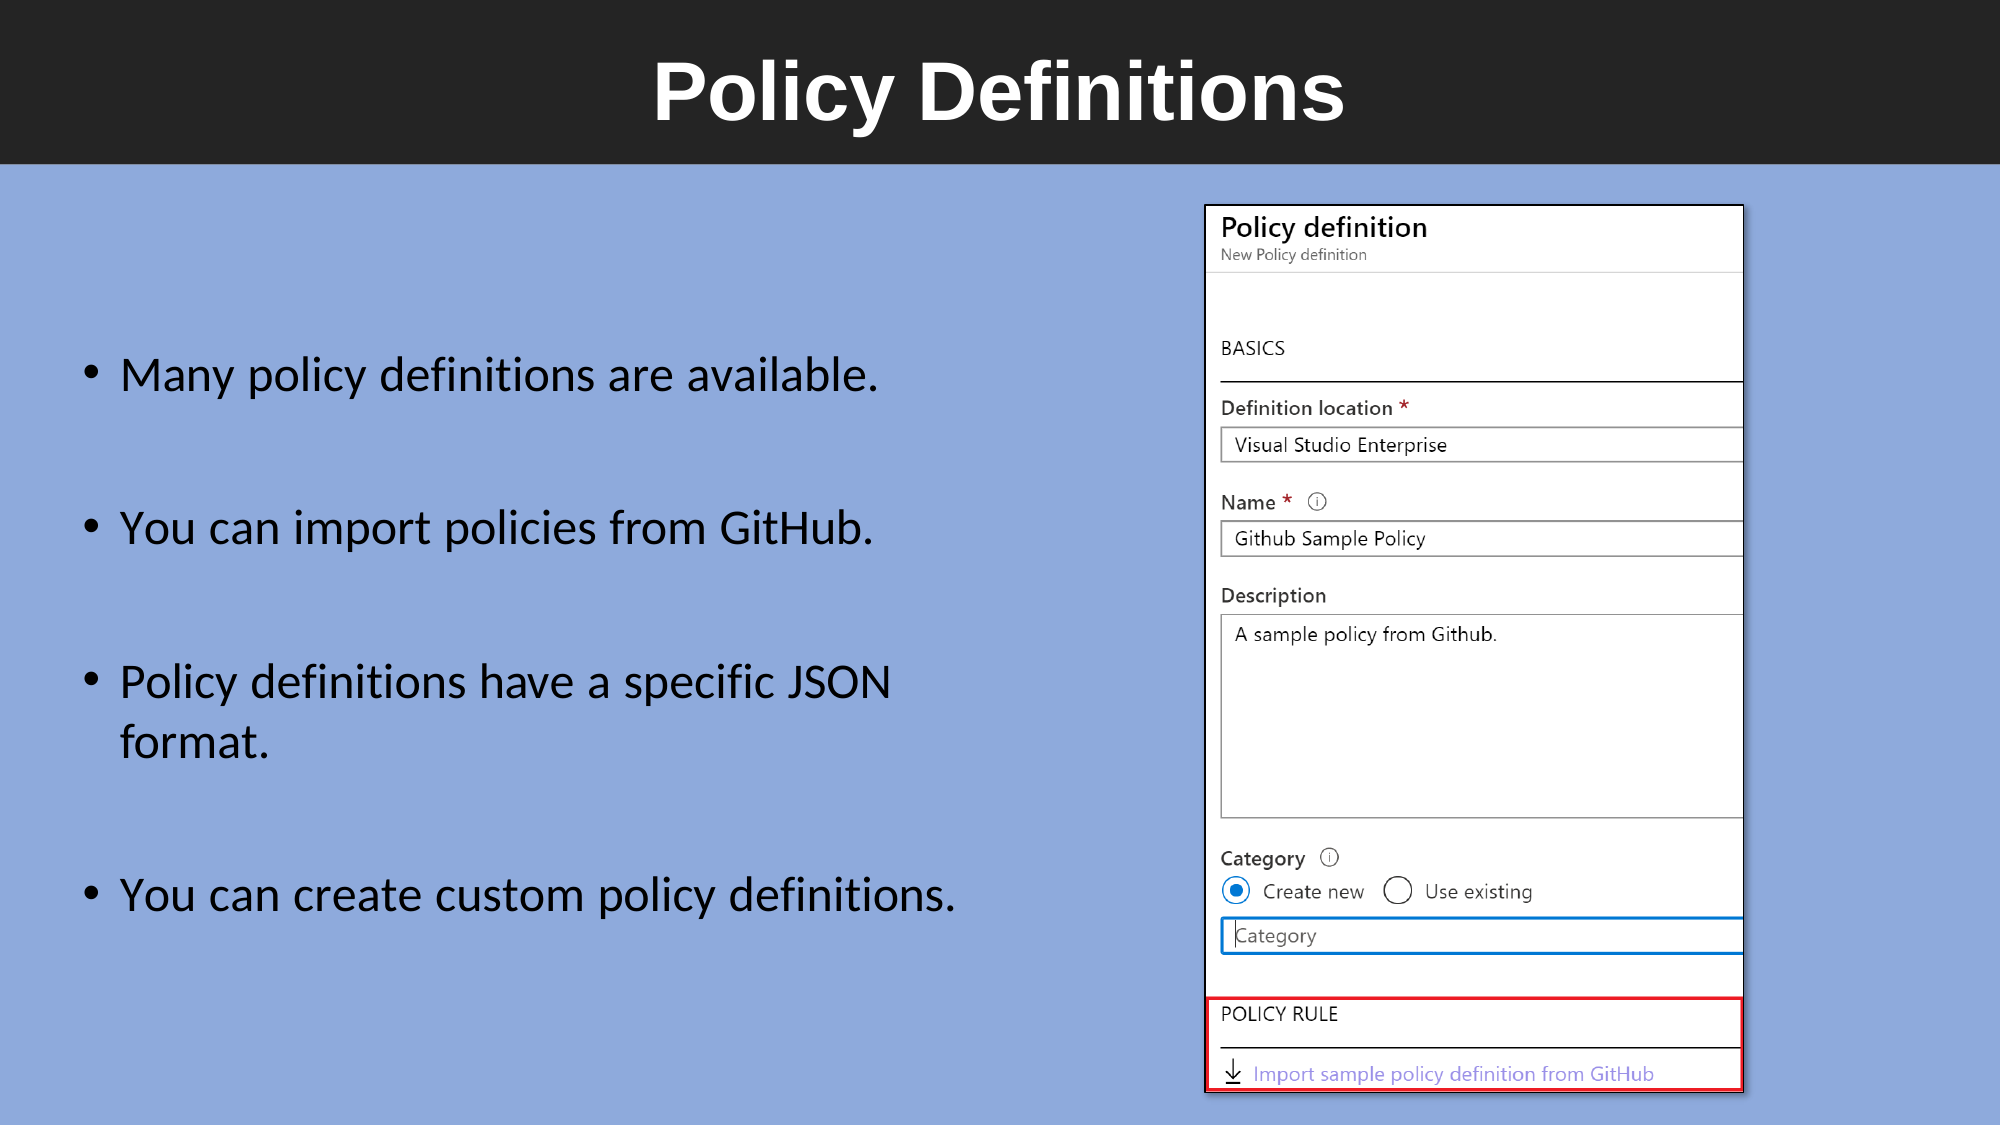

# Policy Definitions

Many policy definitions are available.

You can import policies from GitHub.

Policy definitions have a specific JSON format.

You can create custom policy definitions.